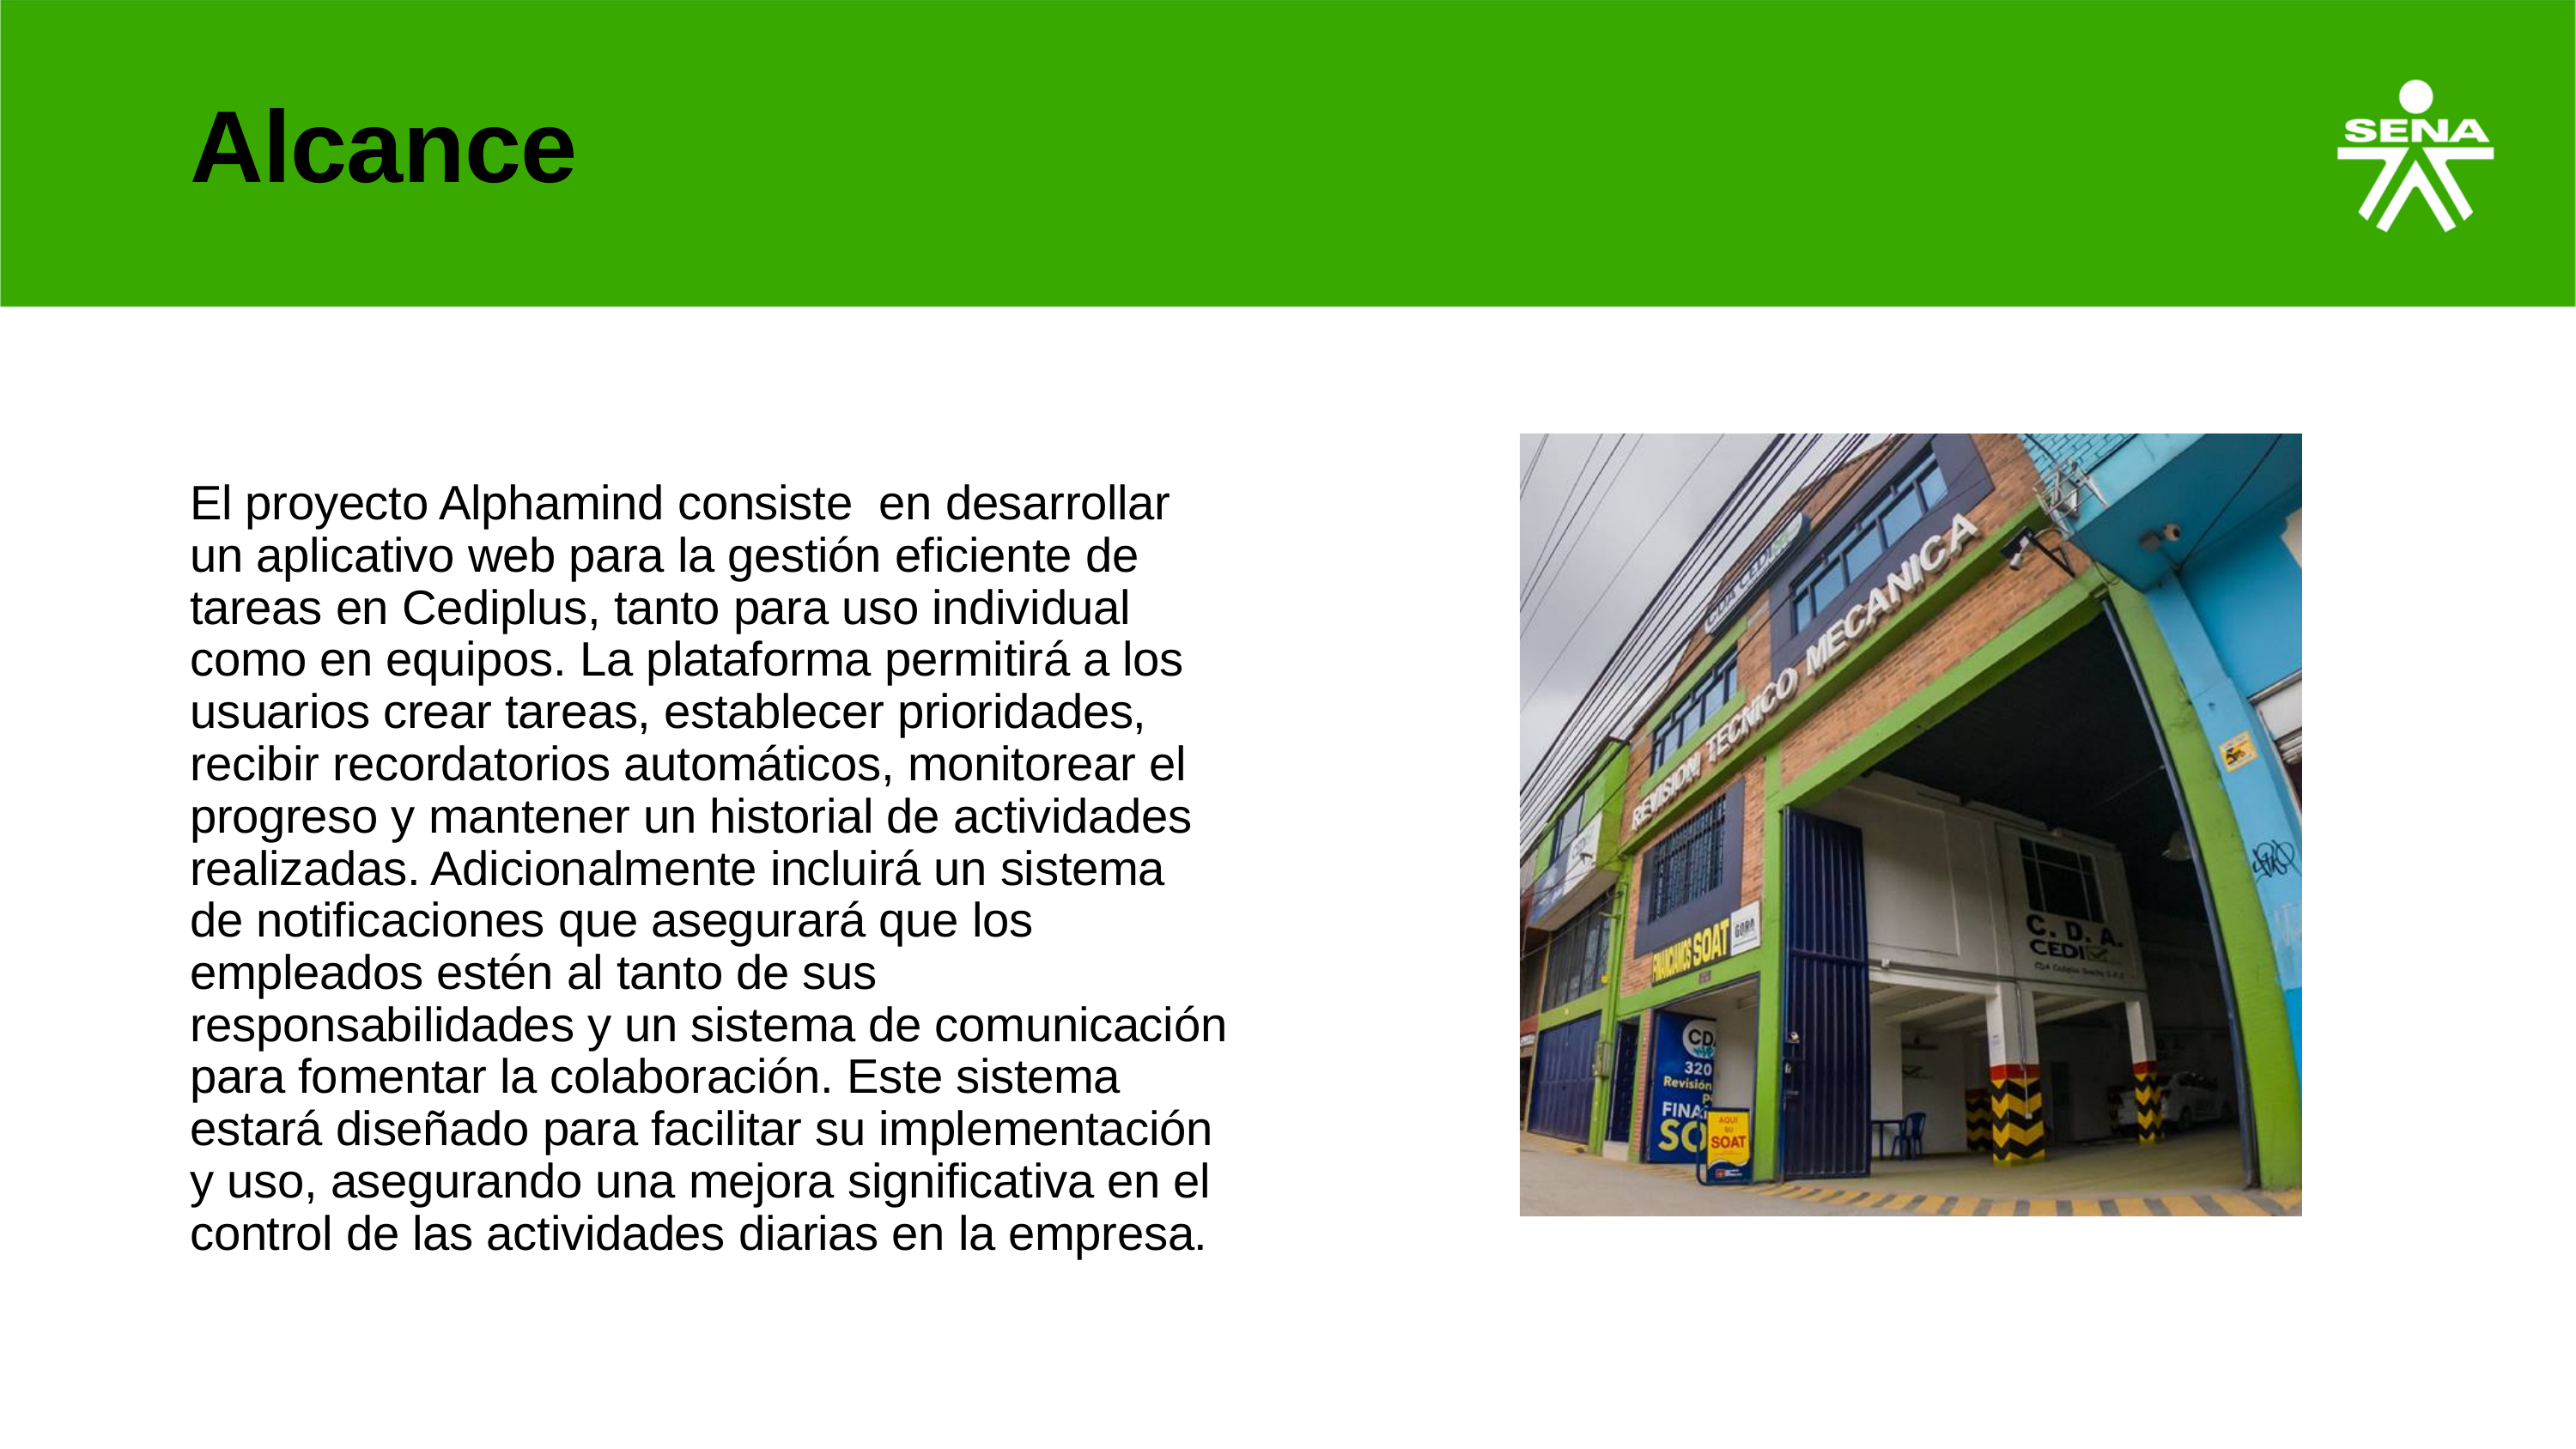

Alcance

El proyecto Alphamind consiste  en desarrollar un aplicativo web para la gestión eficiente de tareas en Cediplus, tanto para uso individual como en equipos. La plataforma permitirá a los usuarios crear tareas, establecer prioridades, recibir recordatorios automáticos, monitorear el progreso y mantener un historial de actividades realizadas. Adicionalmente incluirá un sistema de notificaciones que asegurará que los empleados estén al tanto de sus responsabilidades y un sistema de comunicación para fomentar la colaboración. Este sistema estará diseñado para facilitar su implementación y uso, asegurando una mejora significativa en el control de las actividades diarias en la empresa.